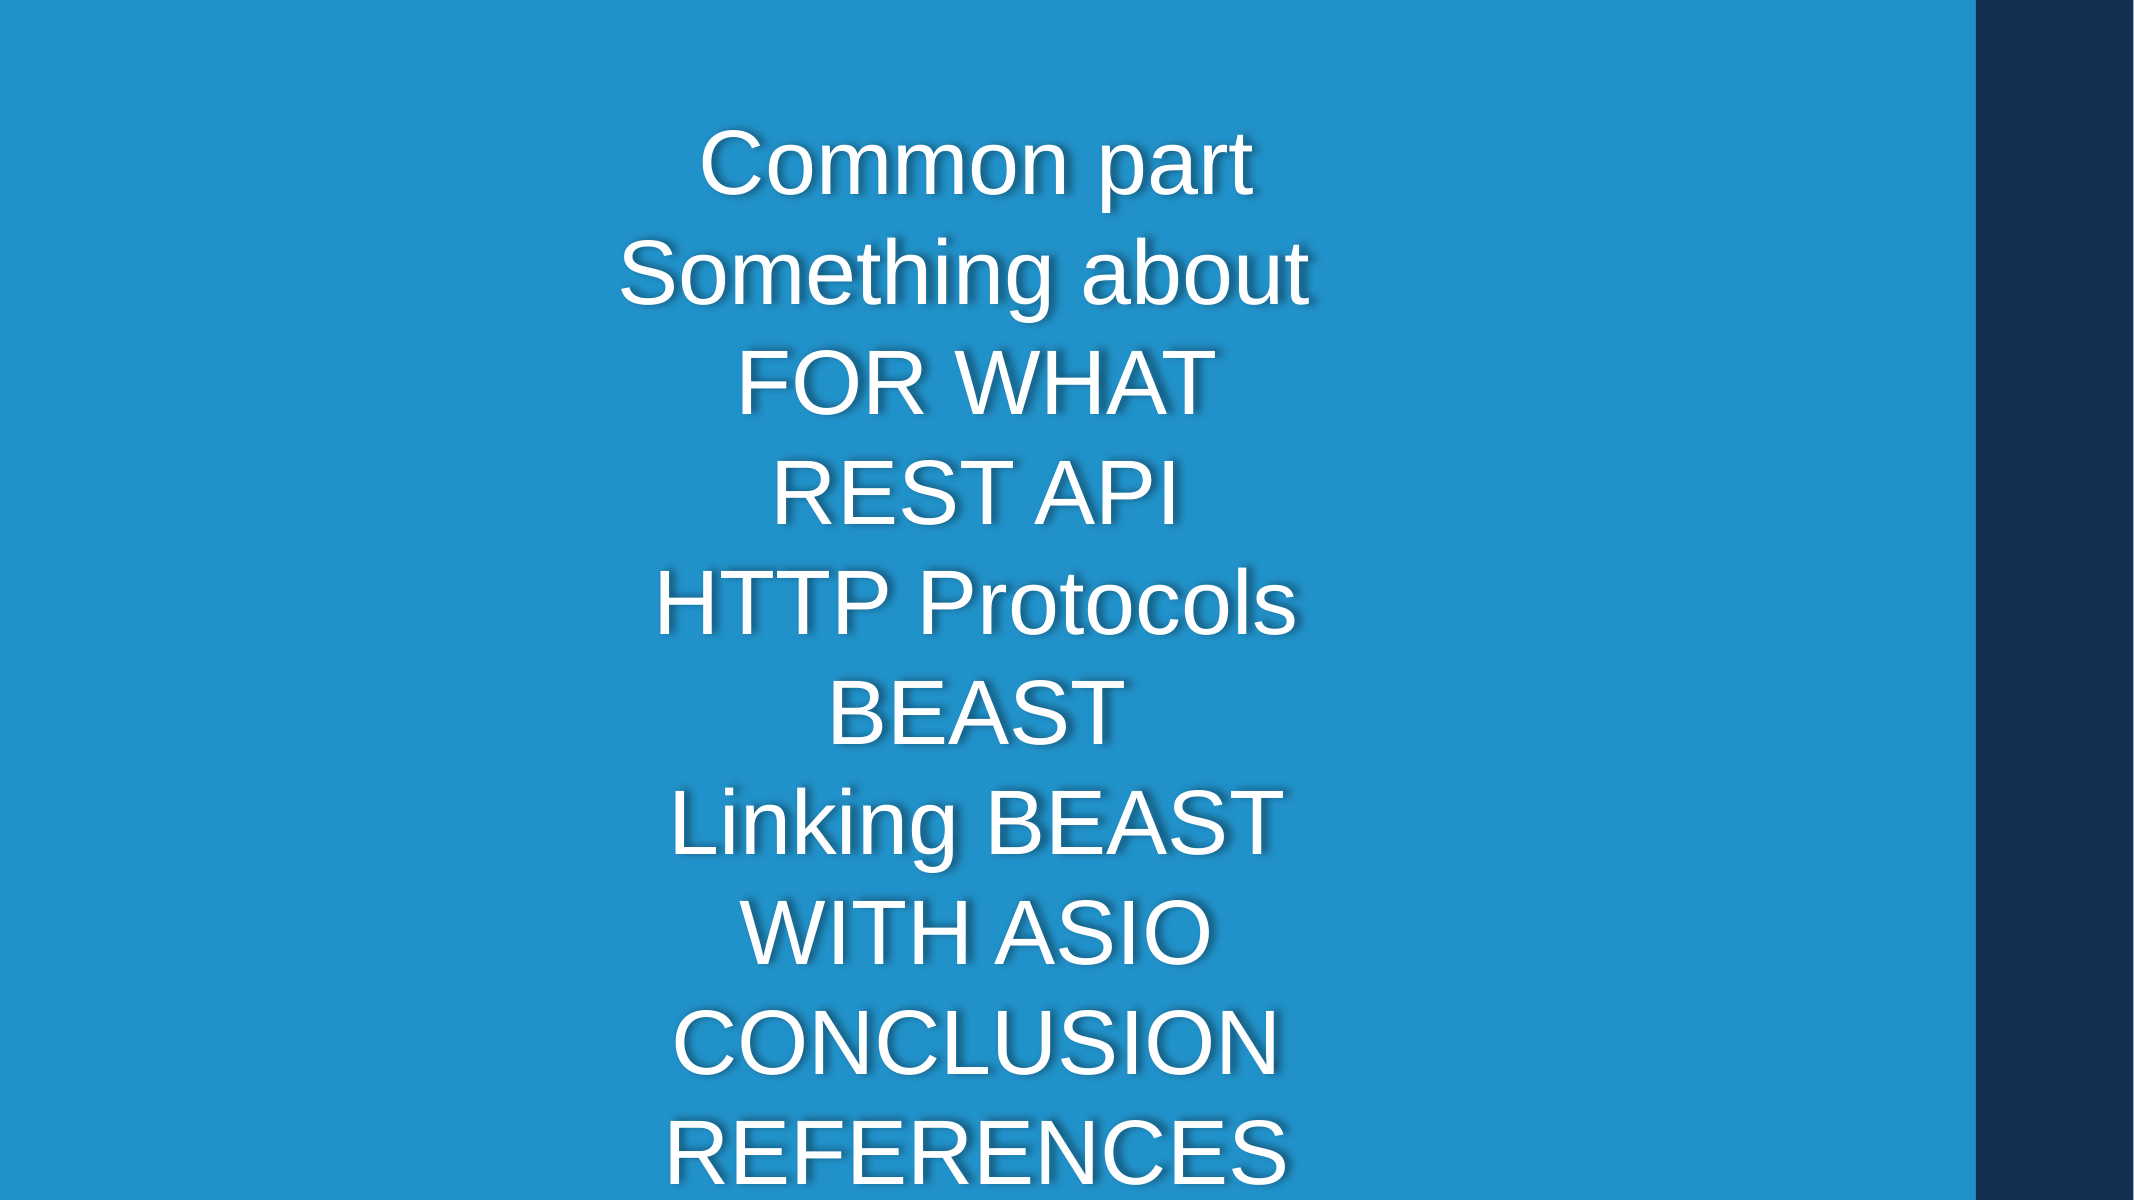

Common part
Something about
FOR WHAT
REST API
HTTP Protocols
BEAST
Linking BEAST WITH ASIO
CONCLUSION
REFERENCES